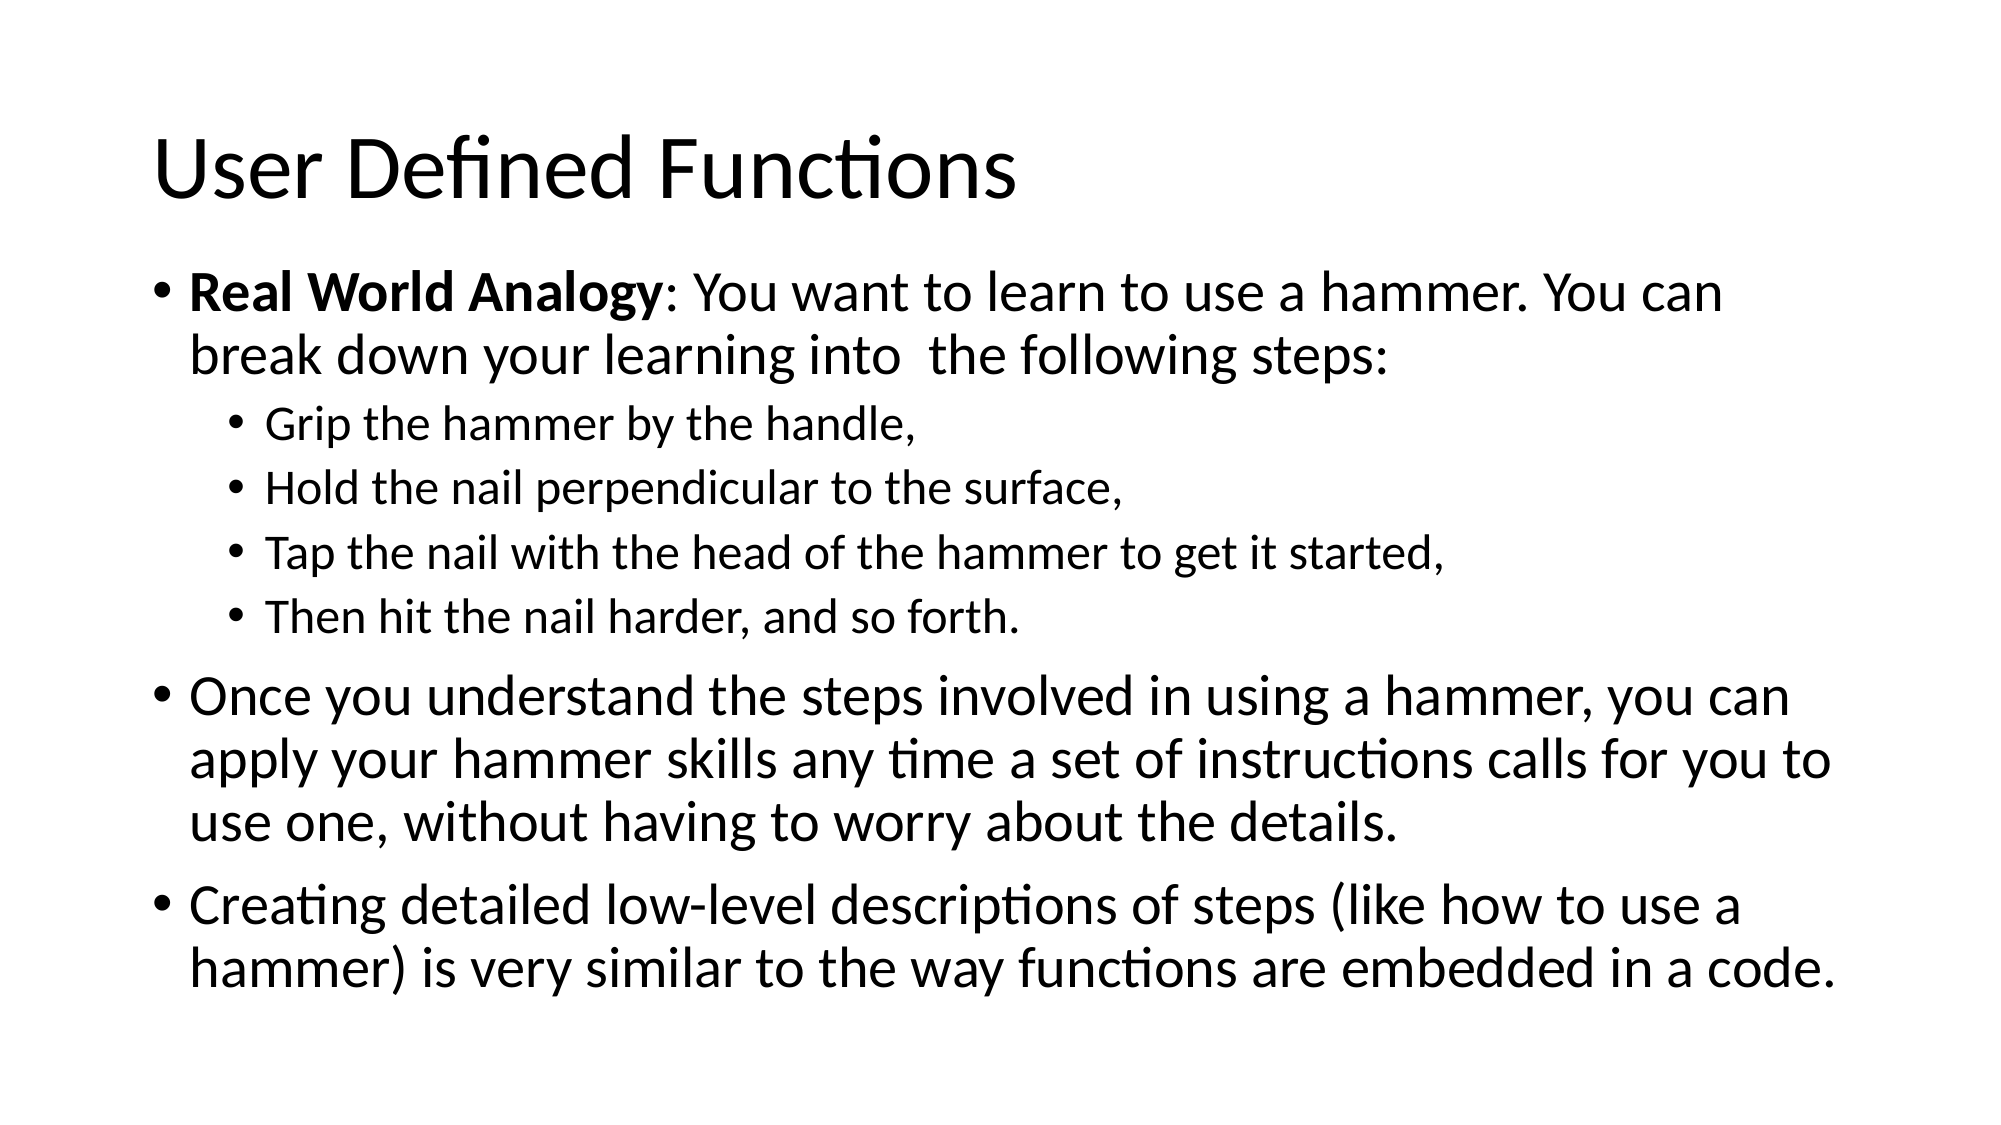

# User Defined Functions
Real World Analogy: You want to learn to use a hammer. You can break down your learning into  the following steps:
Grip the hammer by the handle,
Hold the nail perpendicular to the surface,
Tap the nail with the head of the hammer to get it started,
Then hit the nail harder, and so forth.
Once you understand the steps involved in using a hammer, you can apply your hammer skills any time a set of instructions calls for you to use one, without having to worry about the details.
Creating detailed low-level descriptions of steps (like how to use a hammer) is very similar to the way functions are embedded in a code.